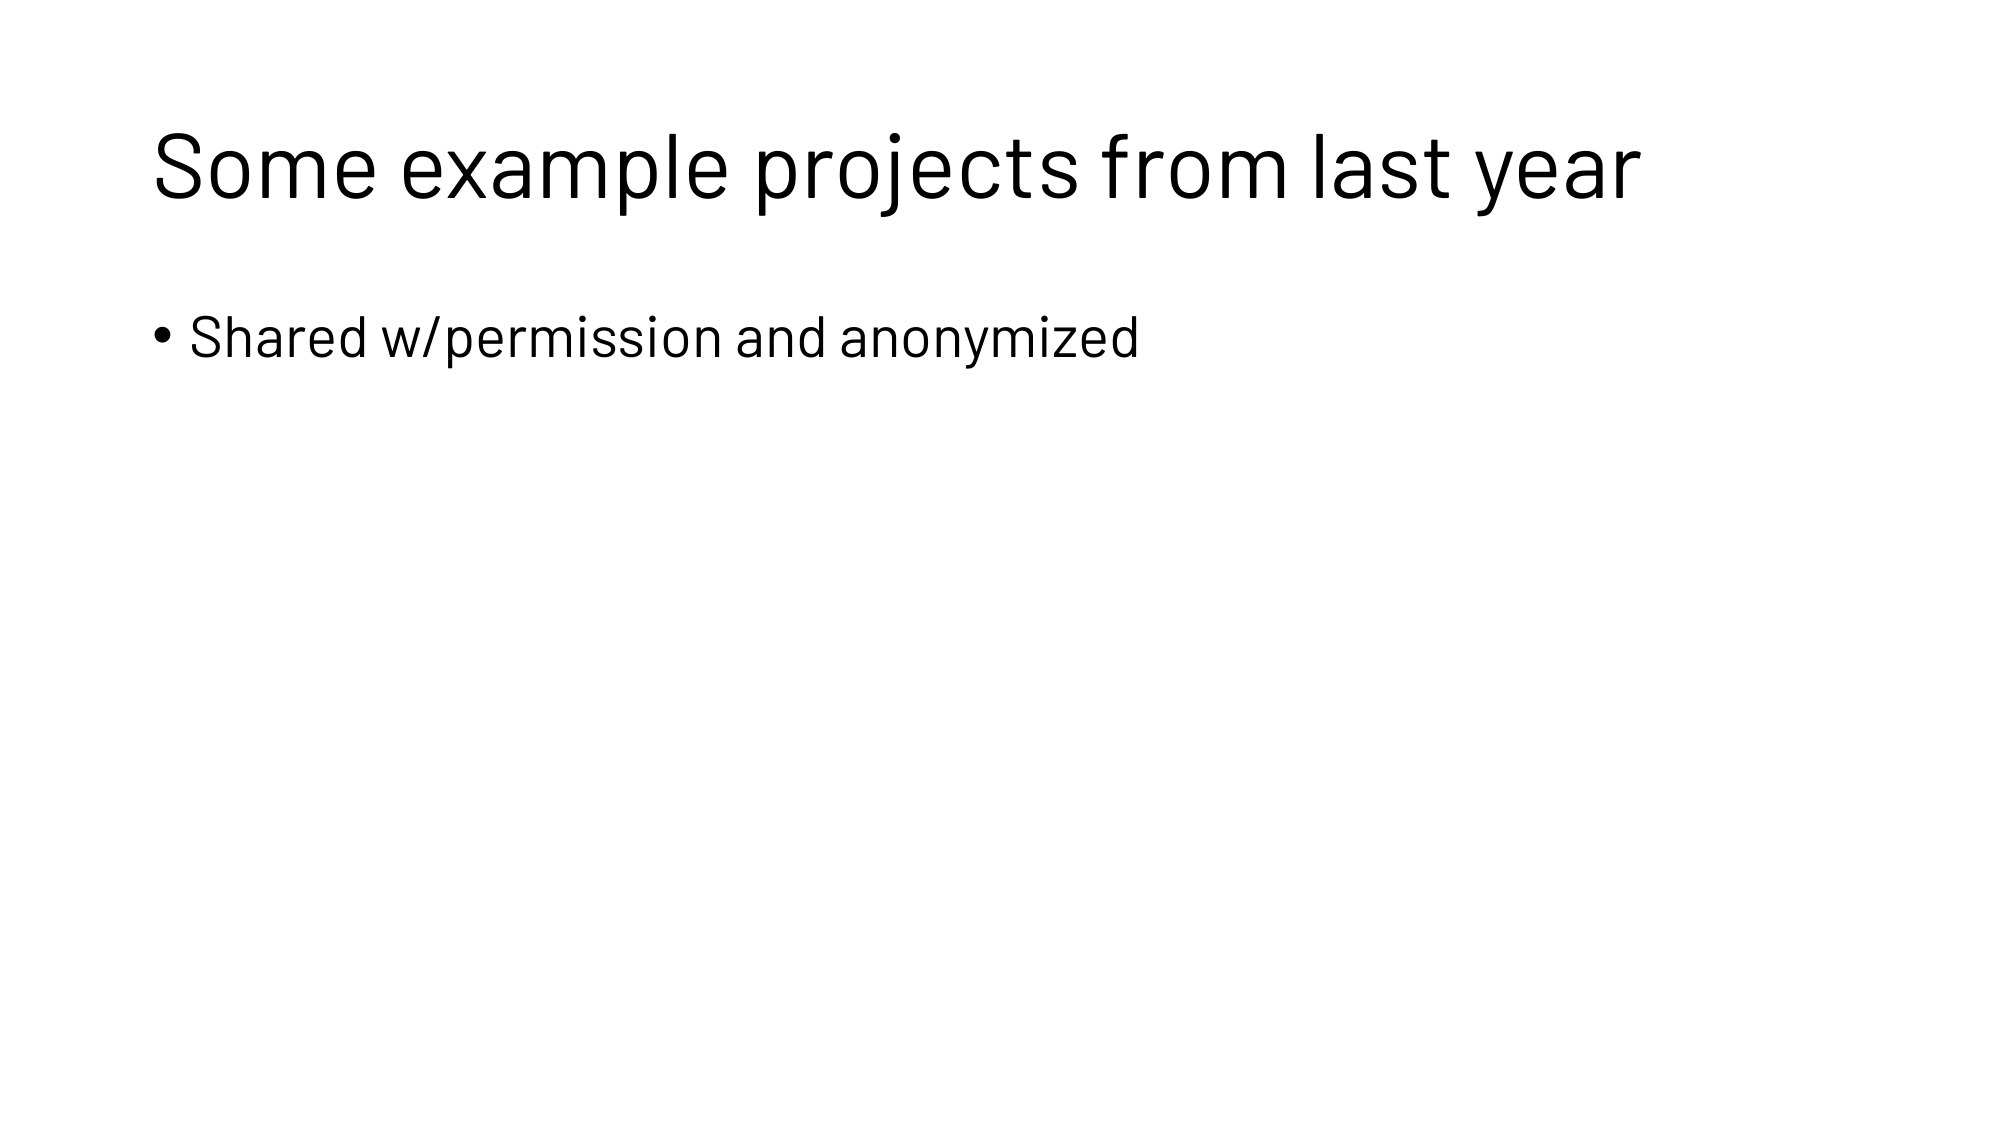

# Some example projects from last year
Shared w/permission and anonymized